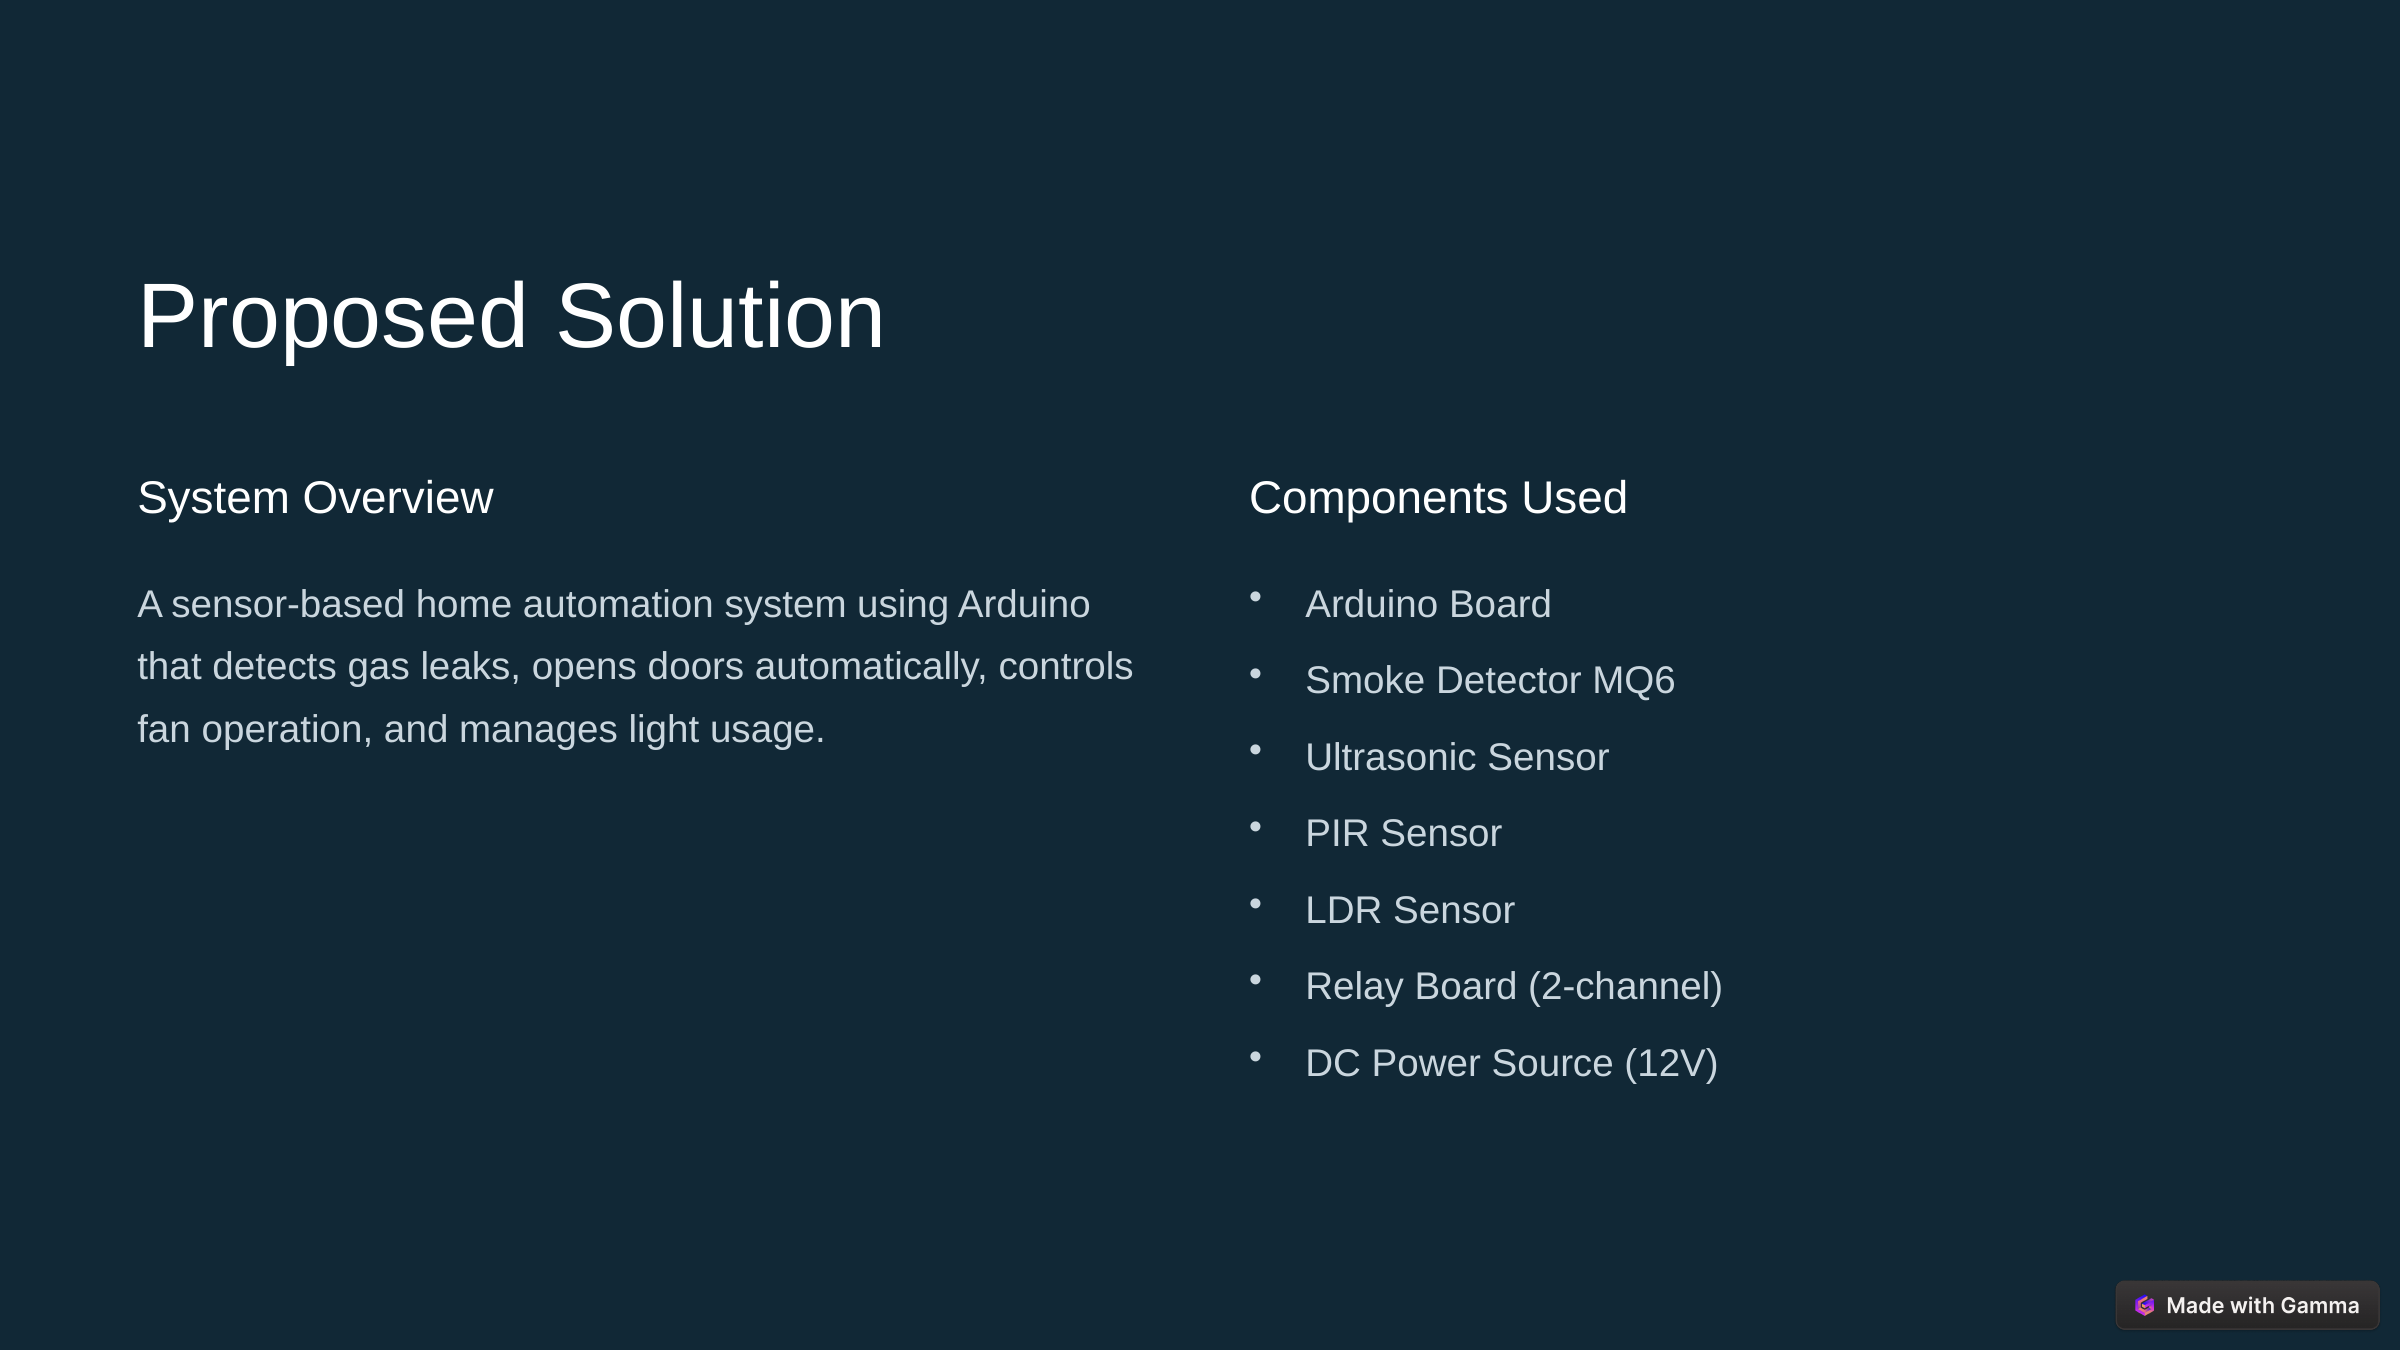

Proposed Solution
System Overview
Components Used
A sensor-based home automation system using Arduino that detects gas leaks, opens doors automatically, controls fan operation, and manages light usage.
Arduino Board
Smoke Detector MQ6
Ultrasonic Sensor
PIR Sensor
LDR Sensor
Relay Board (2-channel)
DC Power Source (12V)